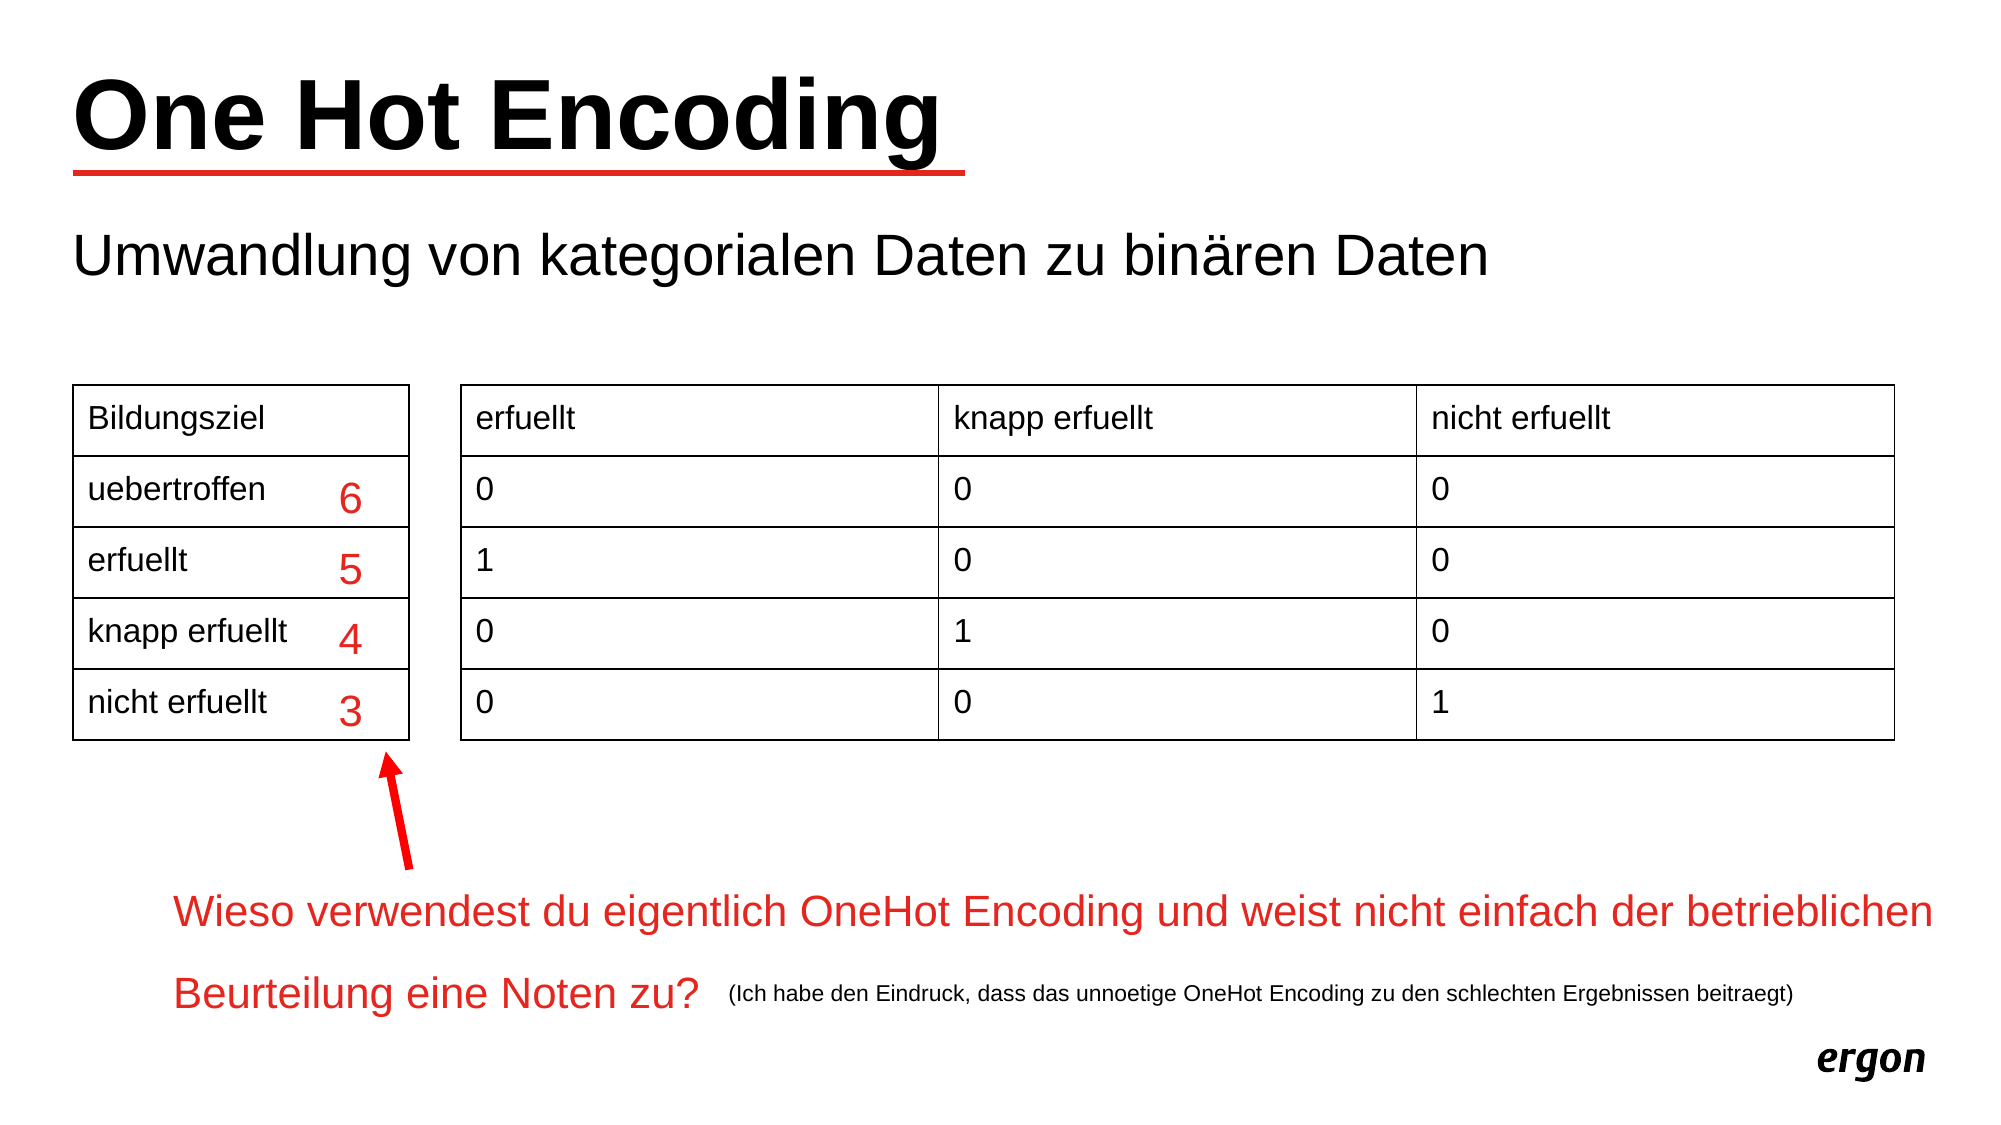

# One Hot Encoding
Umwandlung von kategorialen Daten zu binären Daten
| Bildungsziel |
| --- |
| uebertroffen |
| erfuellt |
| knapp erfuellt |
| nicht erfuellt |
| erfuellt | knapp erfuellt | nicht erfuellt |
| --- | --- | --- |
| 0 | 0 | 0 |
| 1 | 0 | 0 |
| 0 | 1 | 0 |
| 0 | 0 | 1 |
6
5
4
3
Wieso verwendest du eigentlich OneHot Encoding und weist nicht einfach der betrieblichen
Beurteilung eine Noten zu?
(Ich habe den Eindruck, dass das unnoetige OneHot Encoding zu den schlechten Ergebnissen beitraegt)